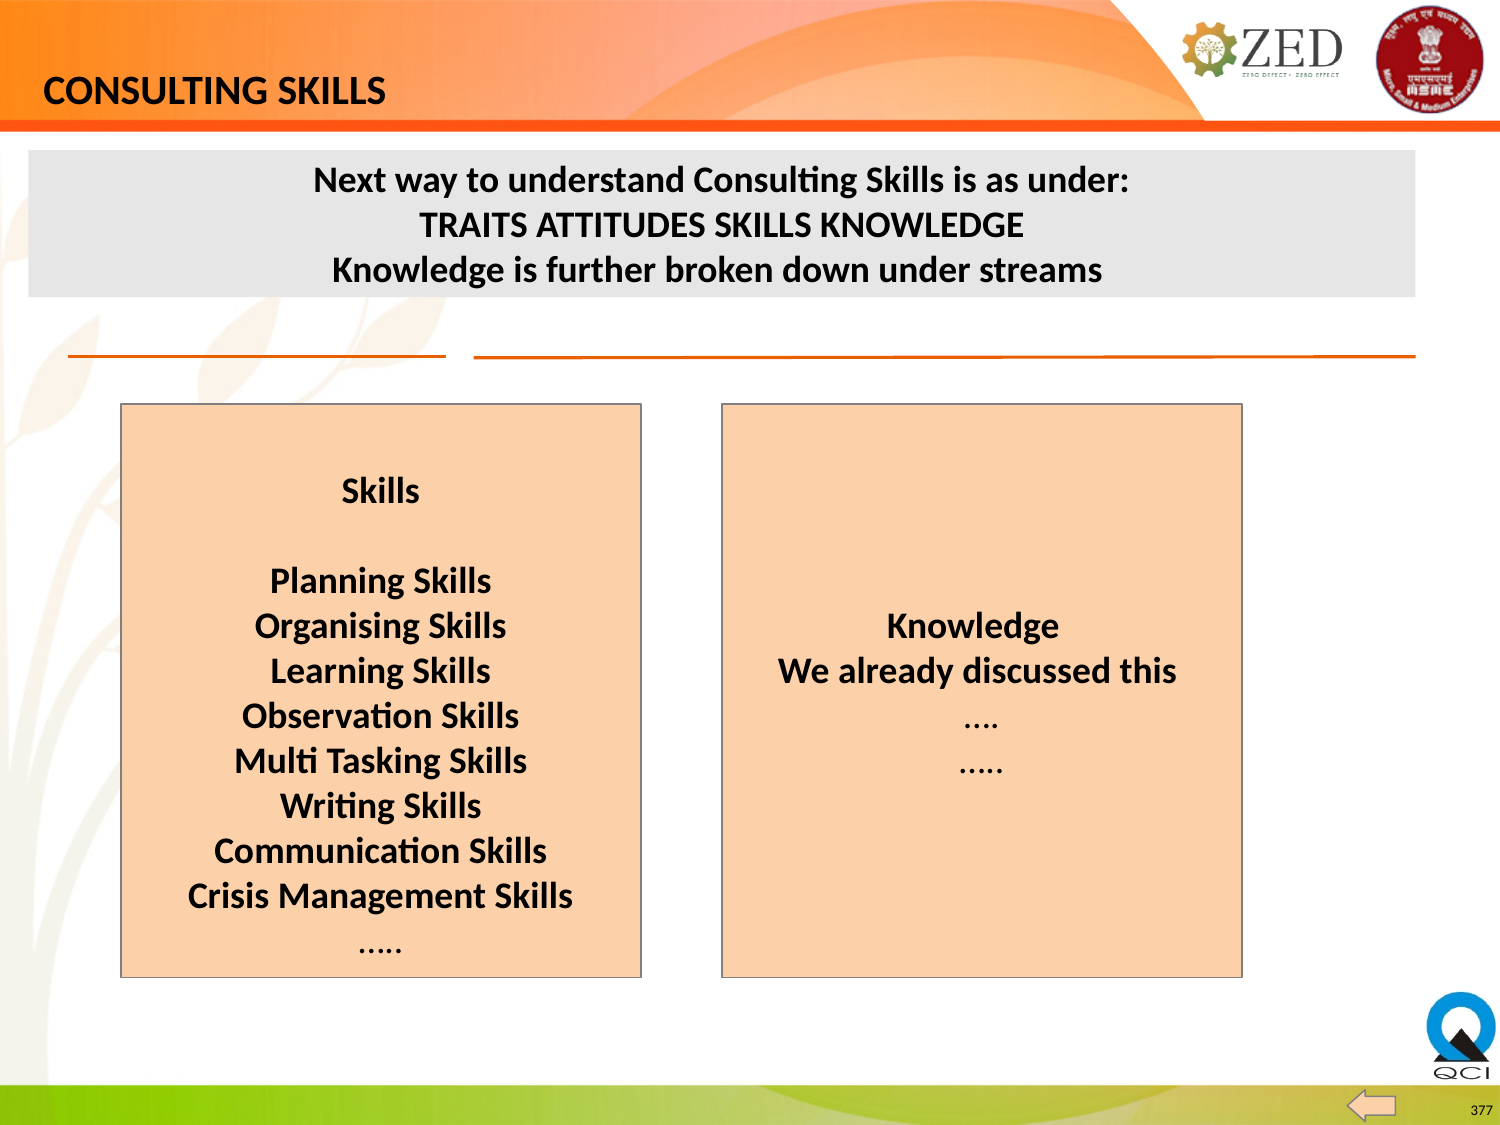

# CONSULTING SKILLS
Next way to understand Consulting Skills is as under:
TRAITS ATTITUDES SKILLS KNOWLEDGE
Knowledge is further broken down under streams

Skills

Planning Skills
Organising Skills
Learning Skills
Observation Skills
Multi Tasking Skills
Writing Skills
Communication Skills
Crisis Management Skills
…..

Knowledge
We already discussed this
….
…..